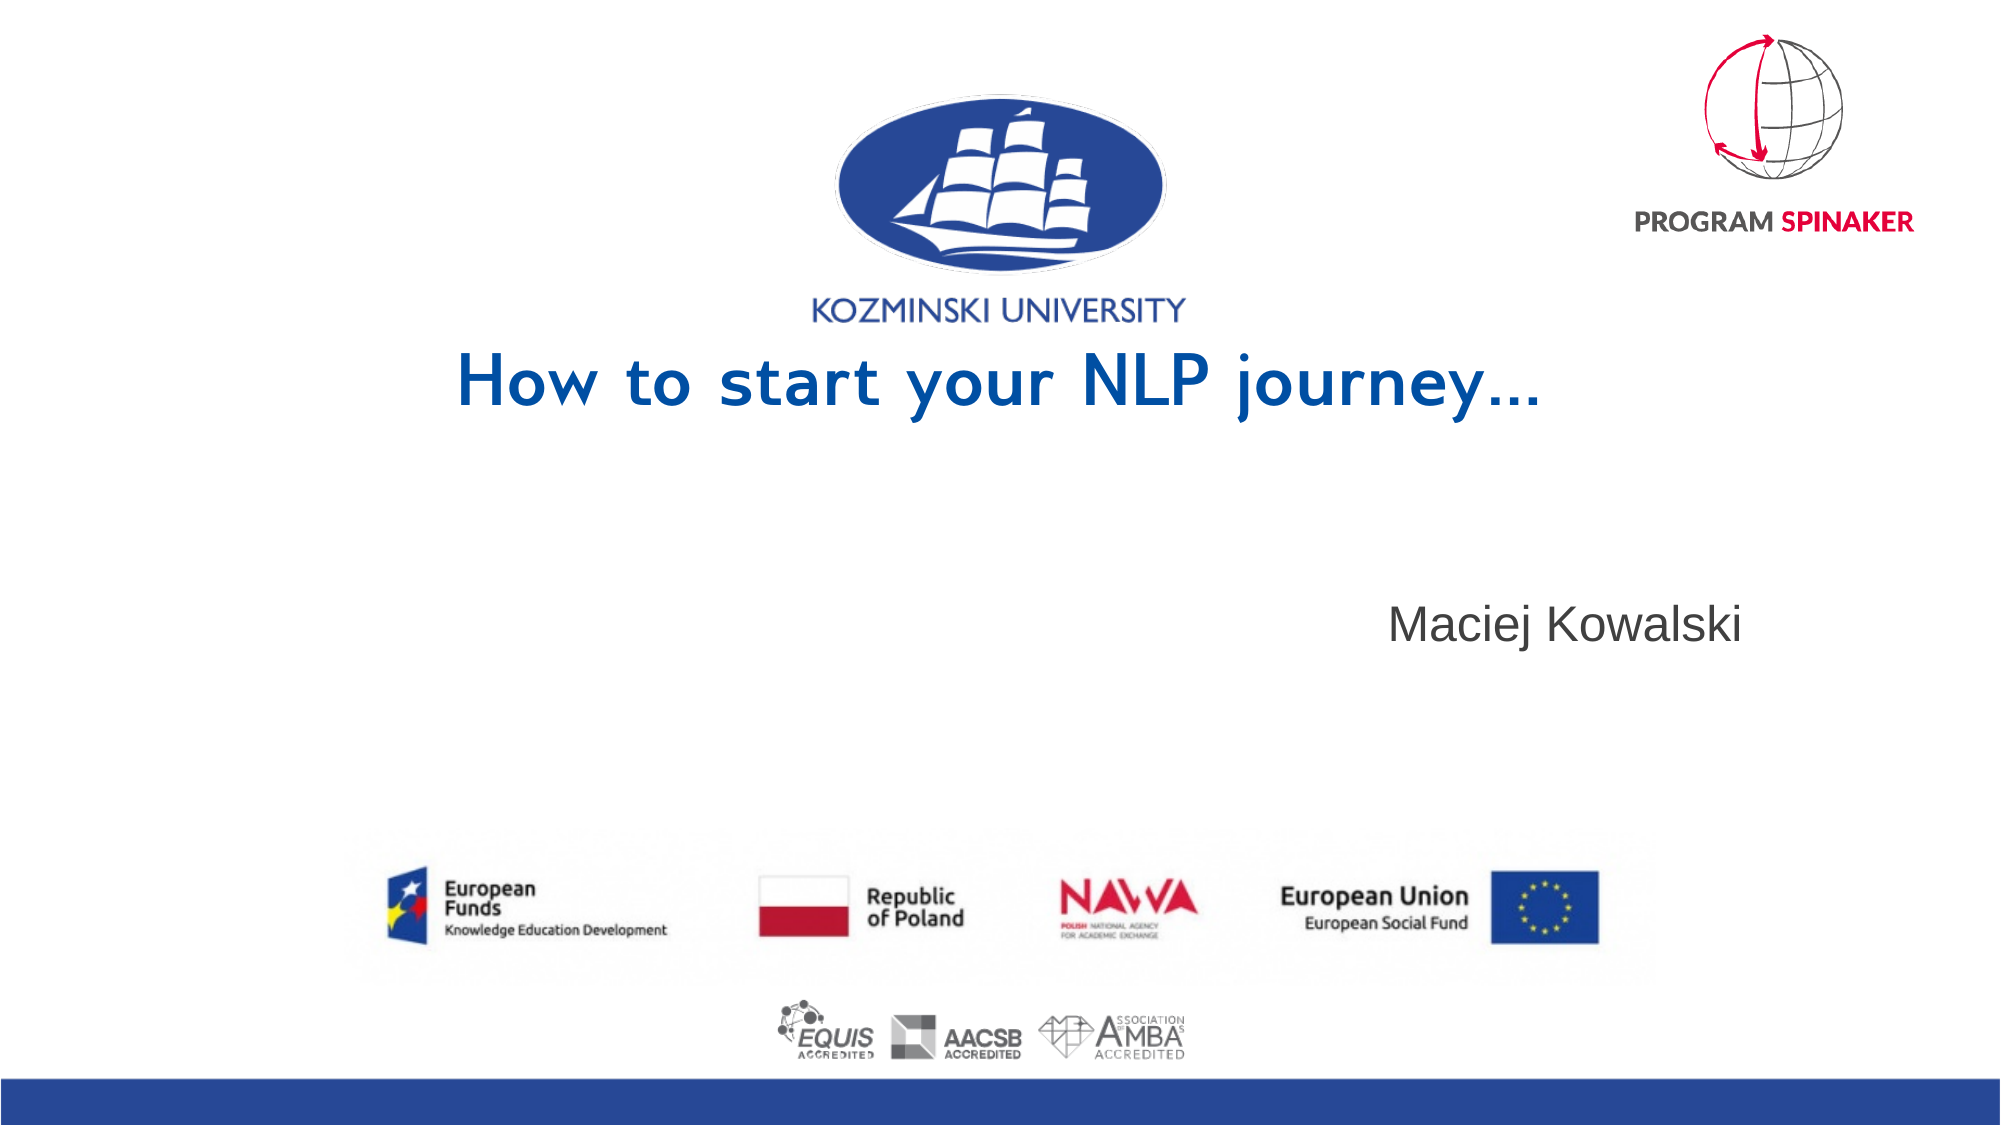

# How to start your NLP journey…
Maciej Kowalski